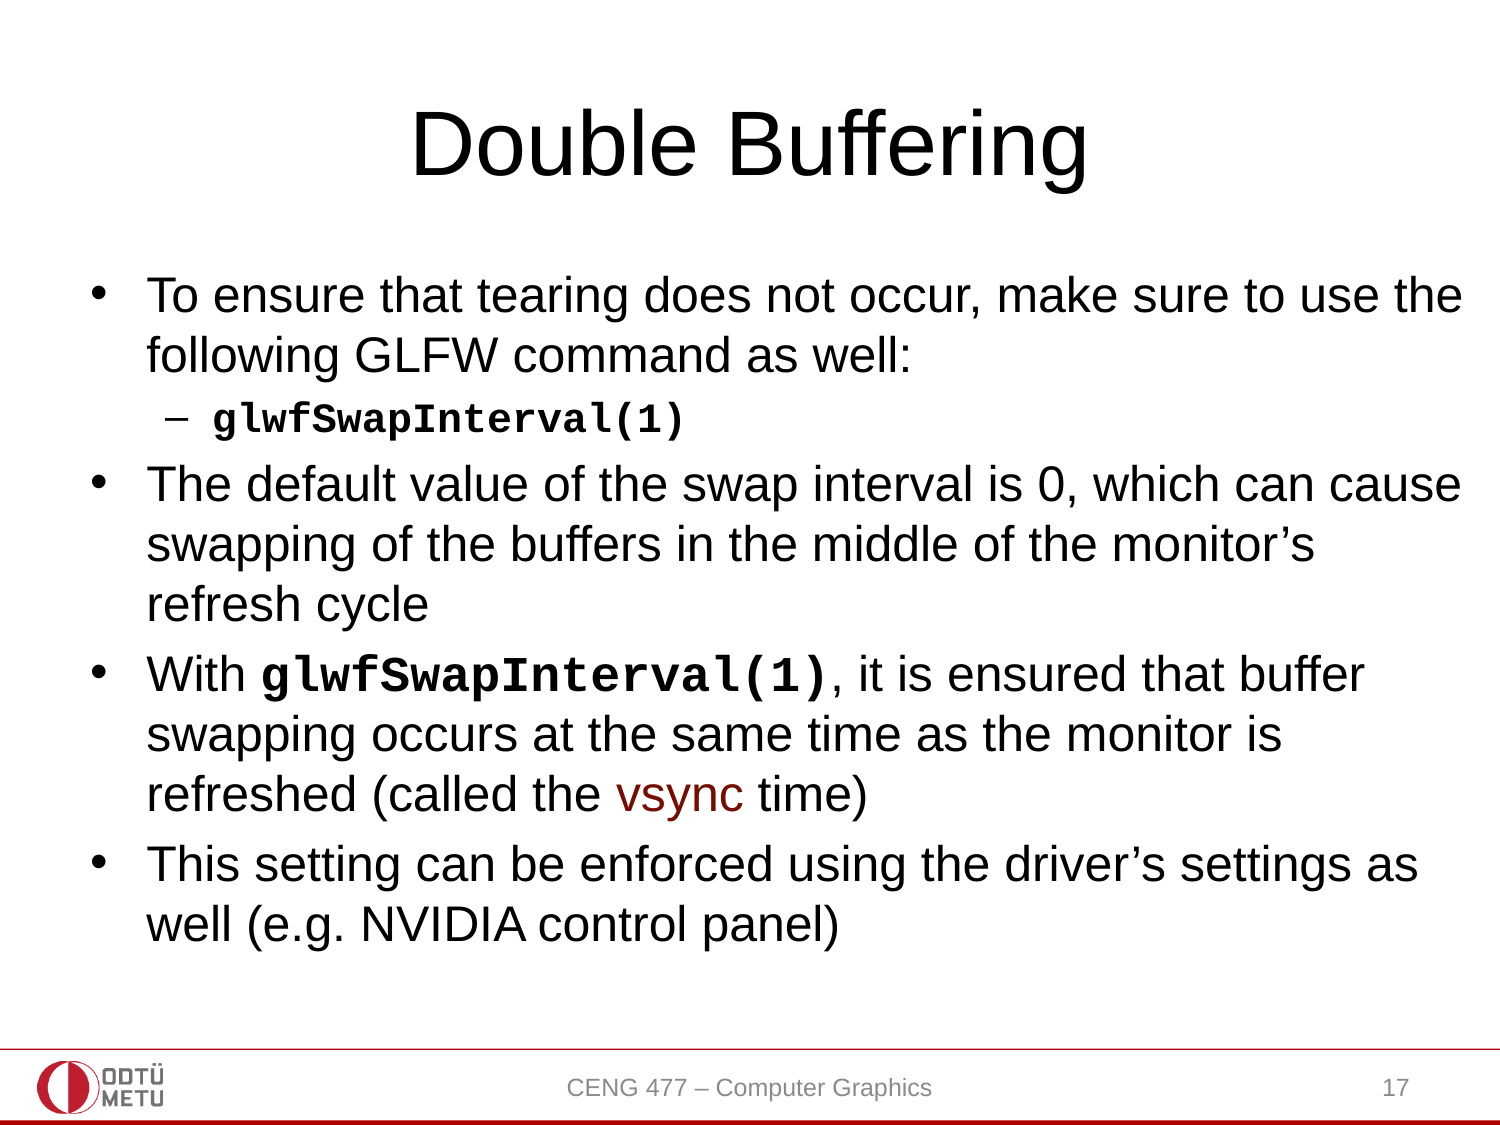

# Double Buffering
To ensure that tearing does not occur, make sure to use the following GLFW command as well:
glwfSwapInterval(1)
The default value of the swap interval is 0, which can cause swapping of the buffers in the middle of the monitor’s refresh cycle
With glwfSwapInterval(1), it is ensured that buffer swapping occurs at the same time as the monitor is refreshed (called the vsync time)
This setting can be enforced using the driver’s settings as well (e.g. NVIDIA control panel)

CENG 477 – Computer Graphics
17